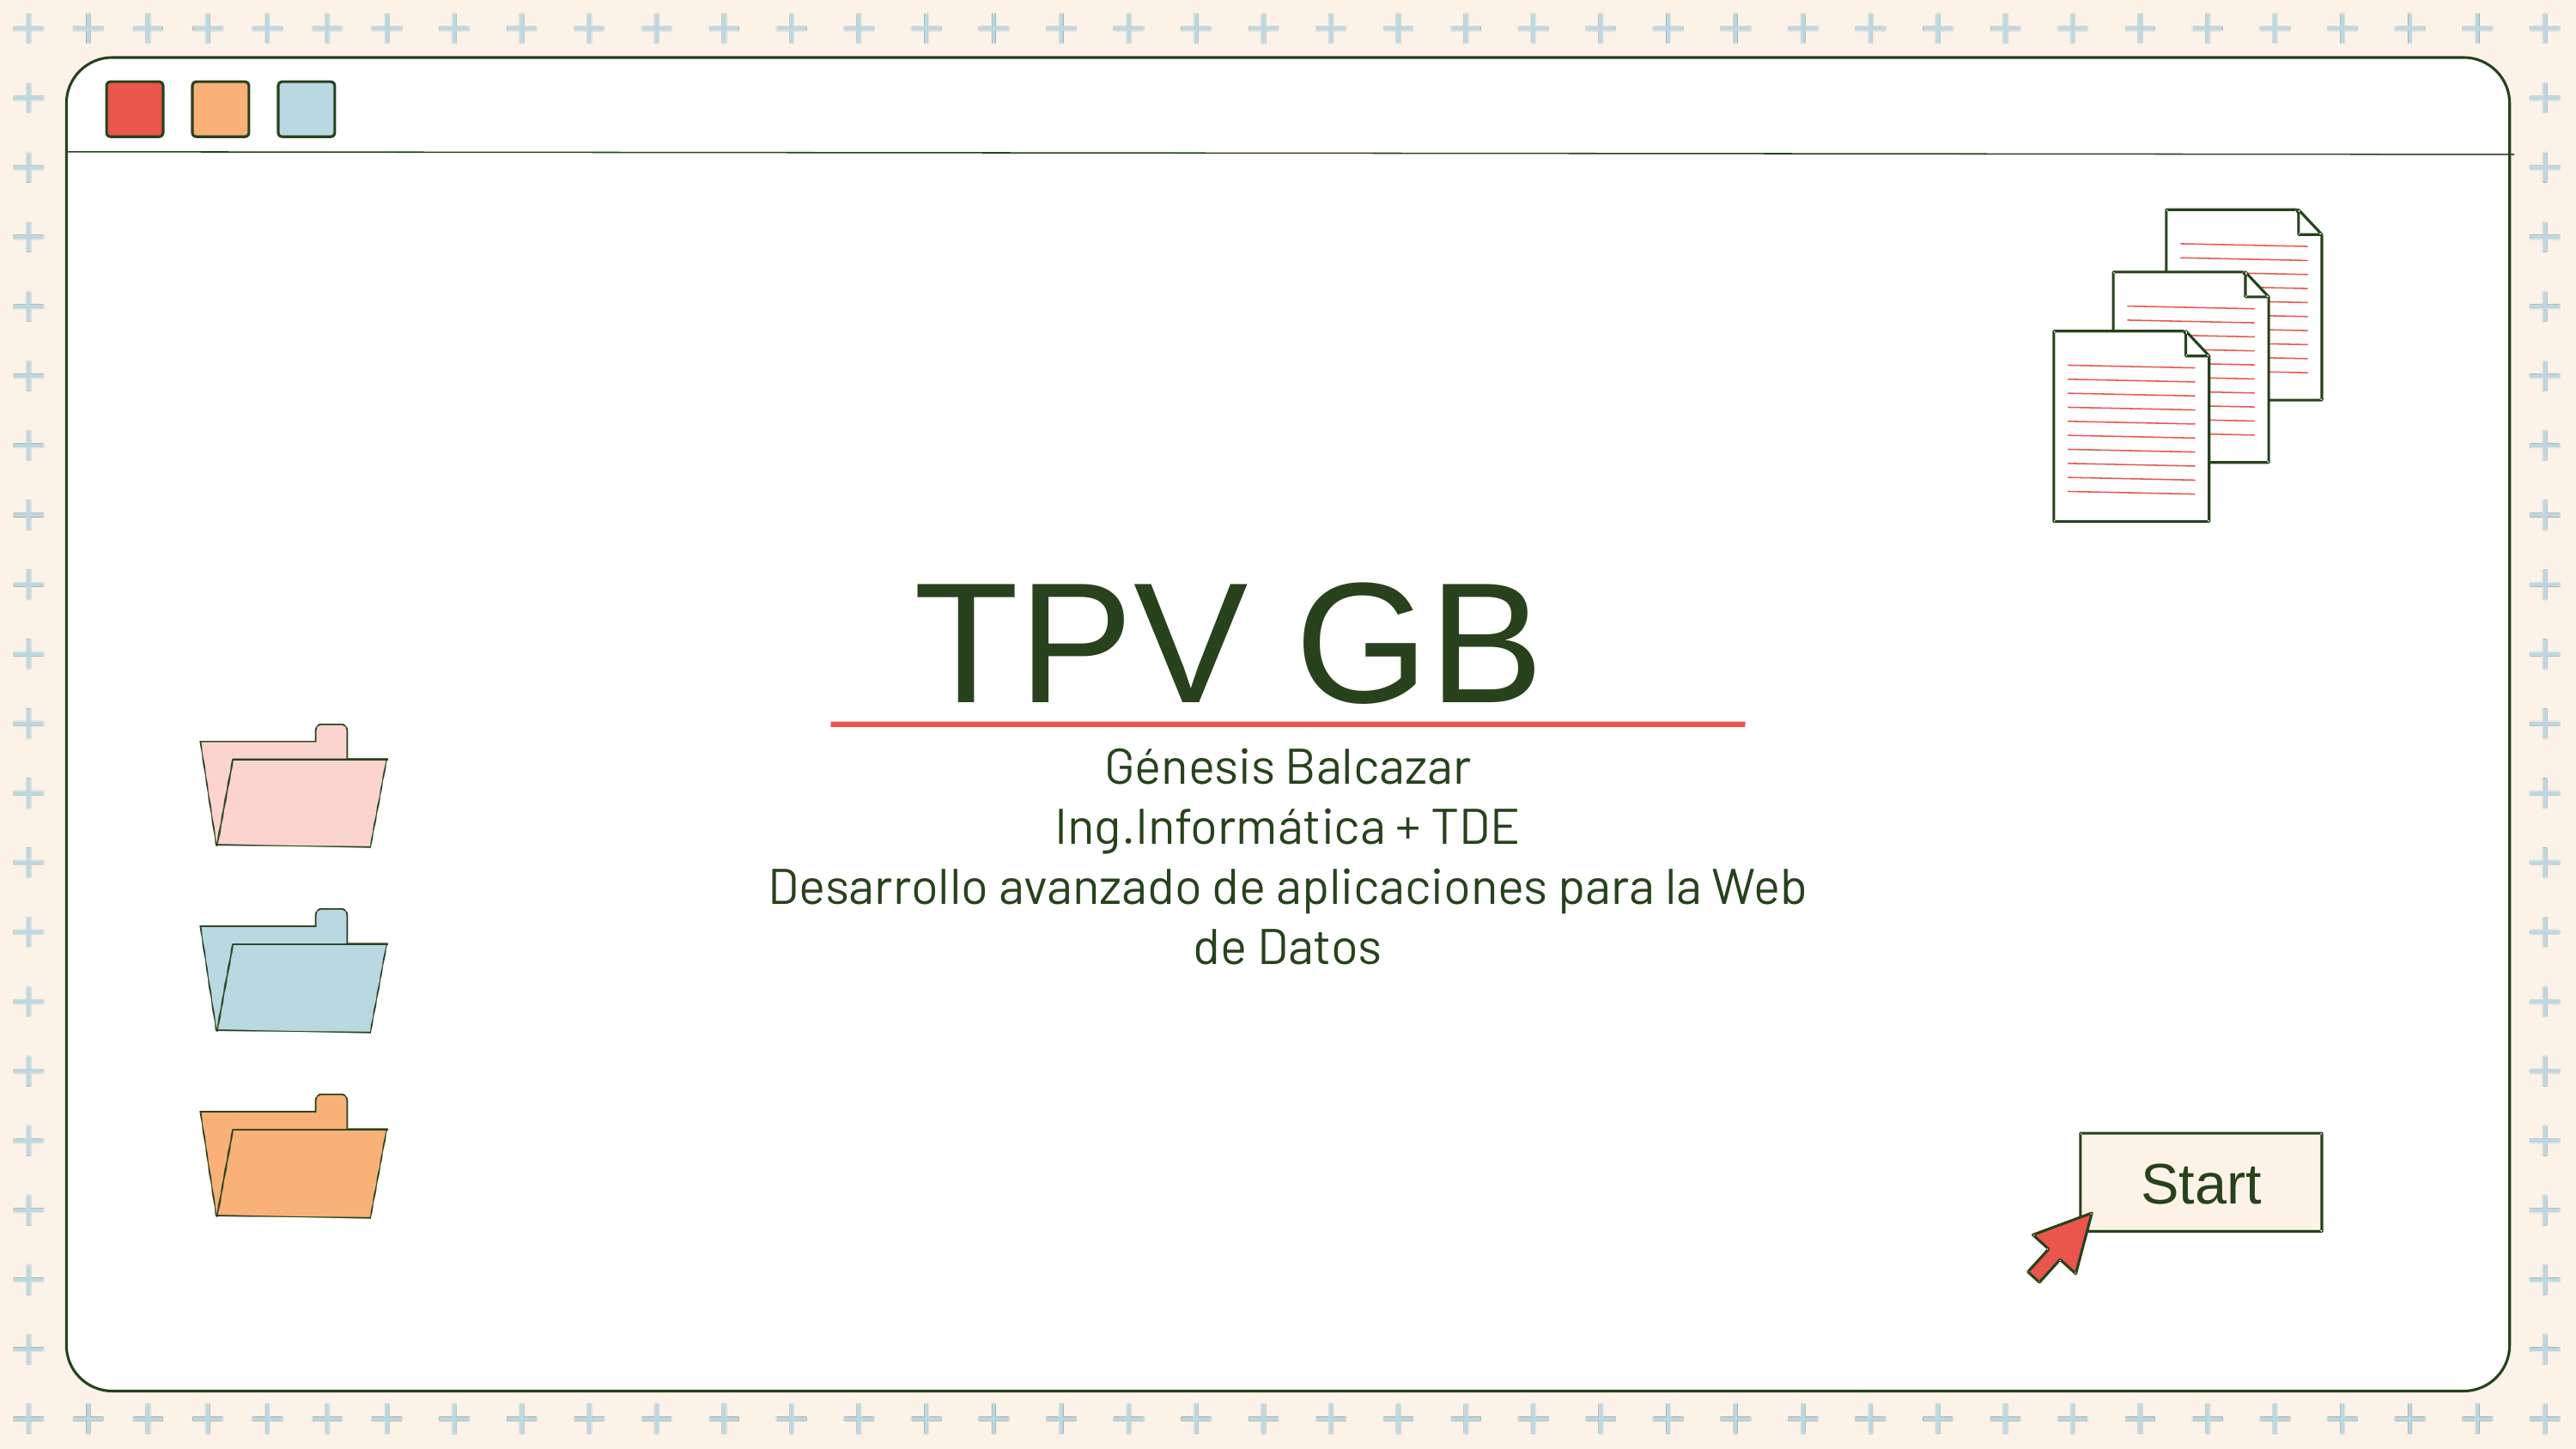

TPV GB

Génesis Balcazar
Ing.Informática + TDE
Desarrollo avanzado de aplicaciones para la Web de Datos

Start